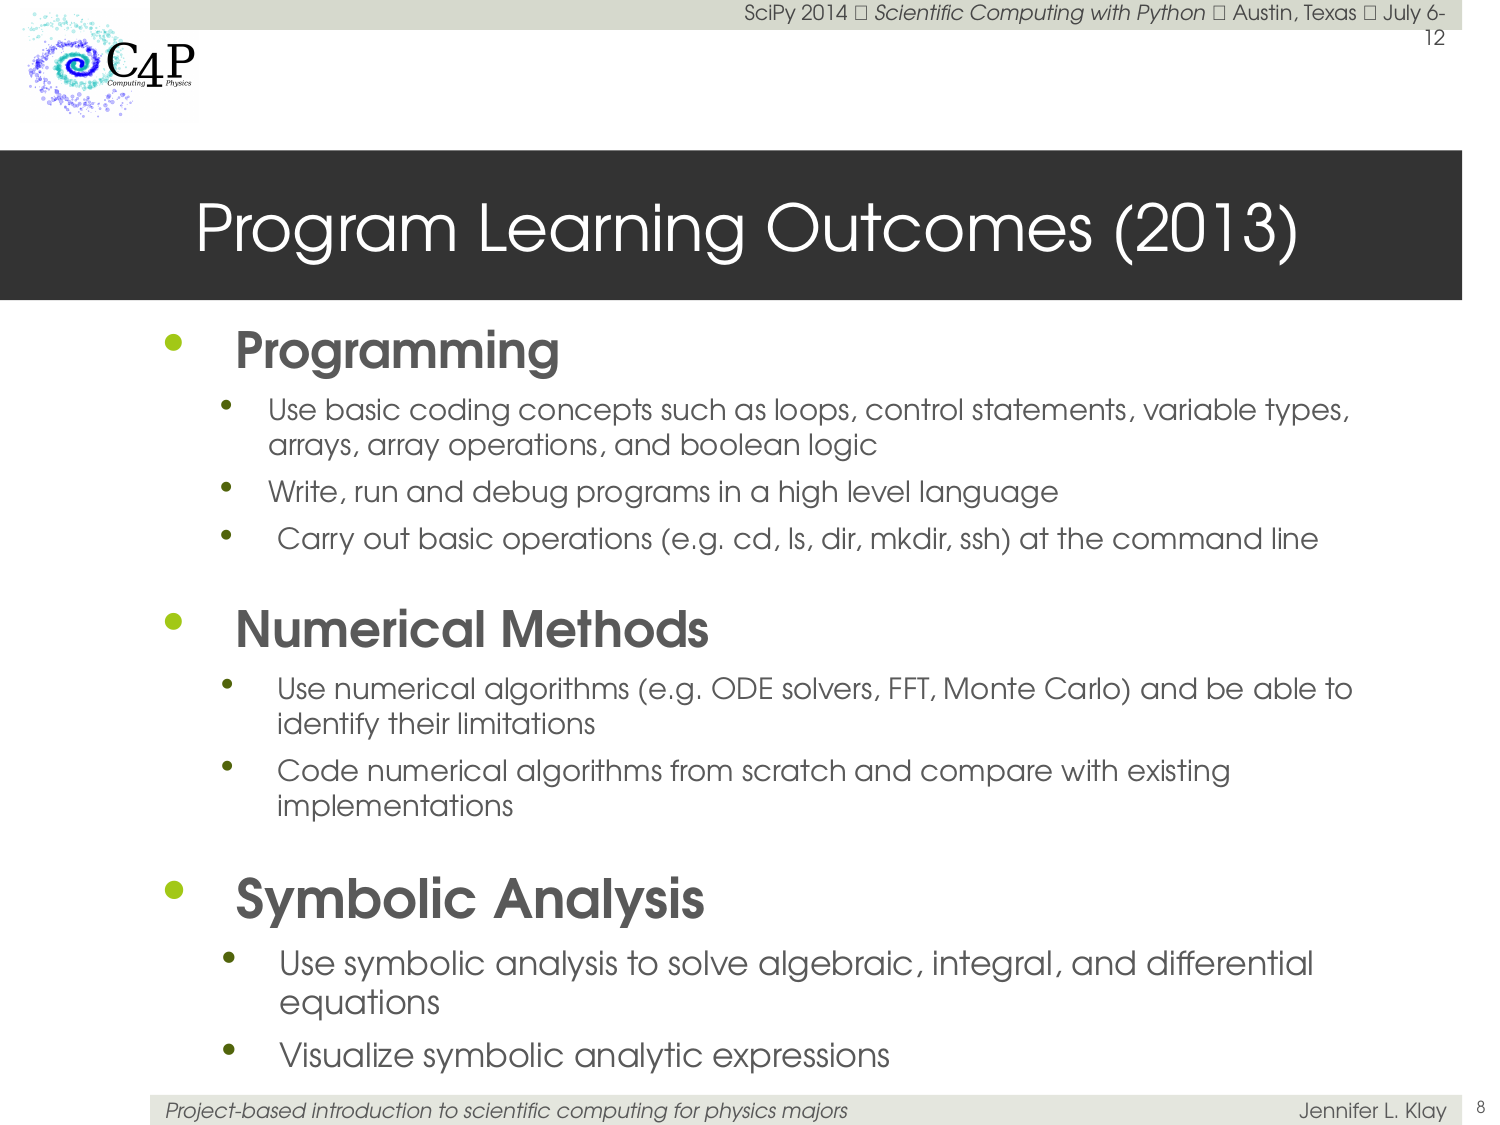

# Program Learning Outcomes (2013)
 Programming
Use basic coding concepts such as loops, control statements, variable types, arrays, array operations, and boolean logic
Write, run and debug programs in a high level language
Carry out basic operations (e.g. cd, ls, dir, mkdir, ssh) at the command line
 Numerical Methods
Use numerical algorithms (e.g. ODE solvers, FFT, Monte Carlo) and be able to identify their limitations
Code numerical algorithms from scratch and compare with existing implementations
 Symbolic Analysis
Use symbolic analysis to solve algebraic, integral, and differential equations
Visualize symbolic analytic expressions
8